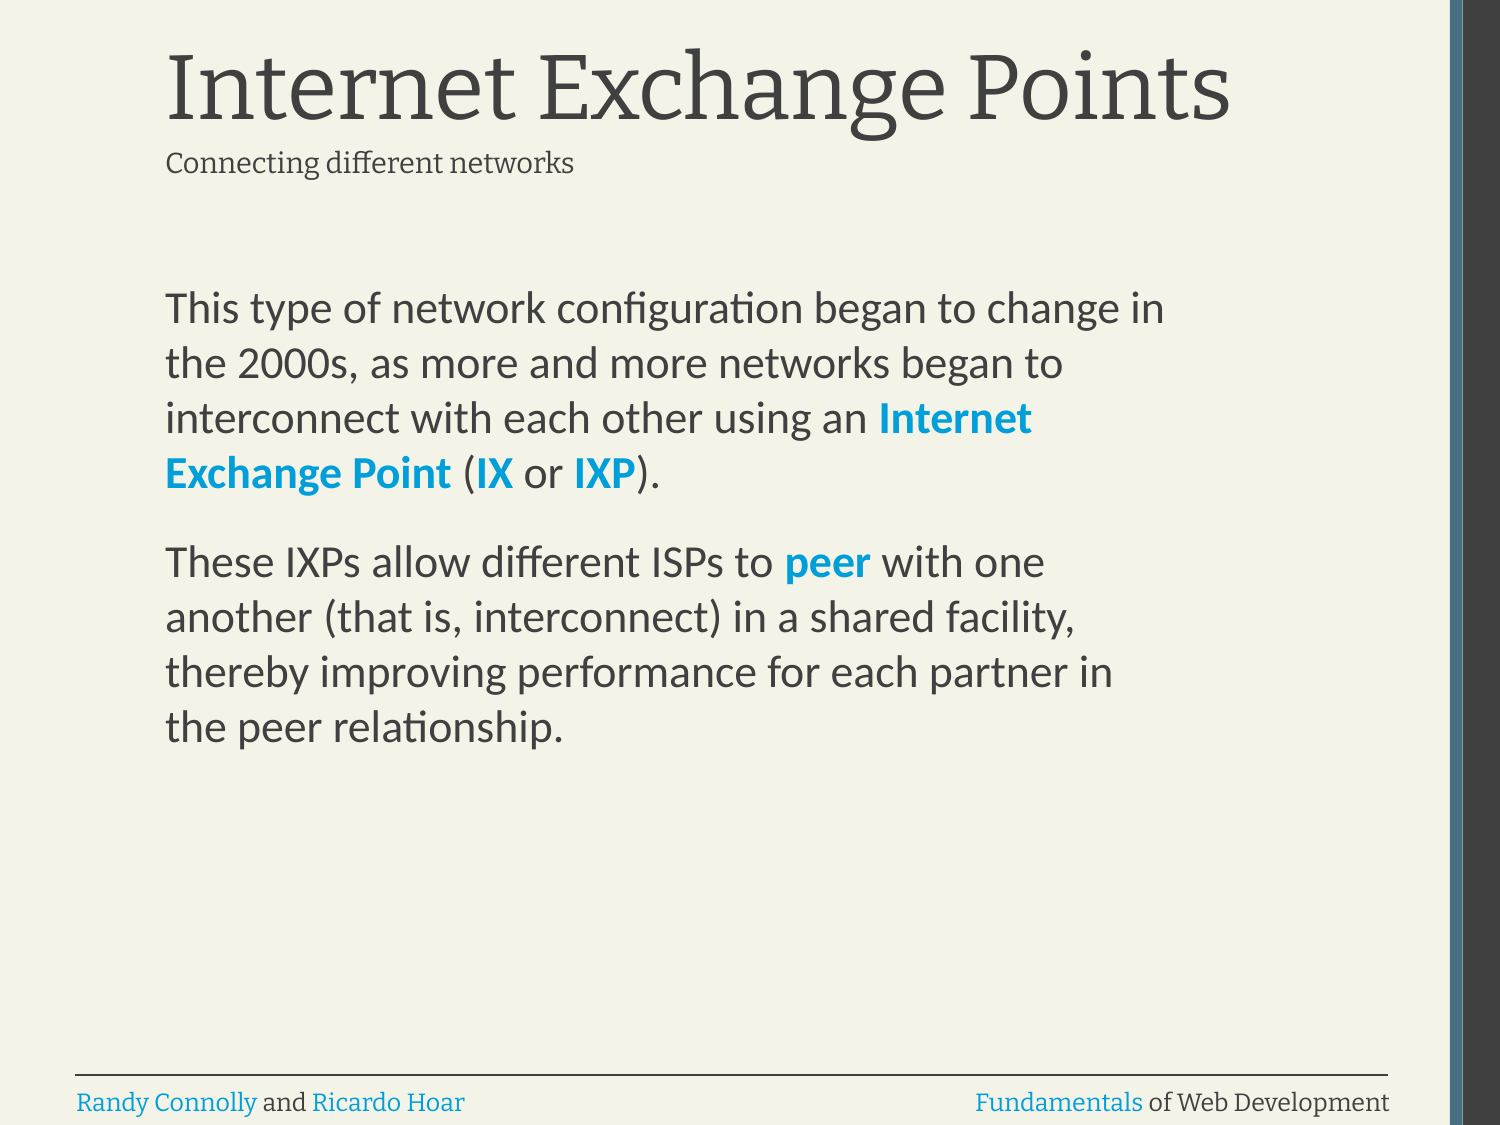

# Internet Exchange Points
Connecting different networks
This type of network configuration began to change in the 2000s, as more and more networks began to interconnect with each other using an Internet Exchange Point (IX or IXP).
These IXPs allow different ISPs to peer with one another (that is, interconnect) in a shared facility, thereby improving performance for each partner in the peer relationship.